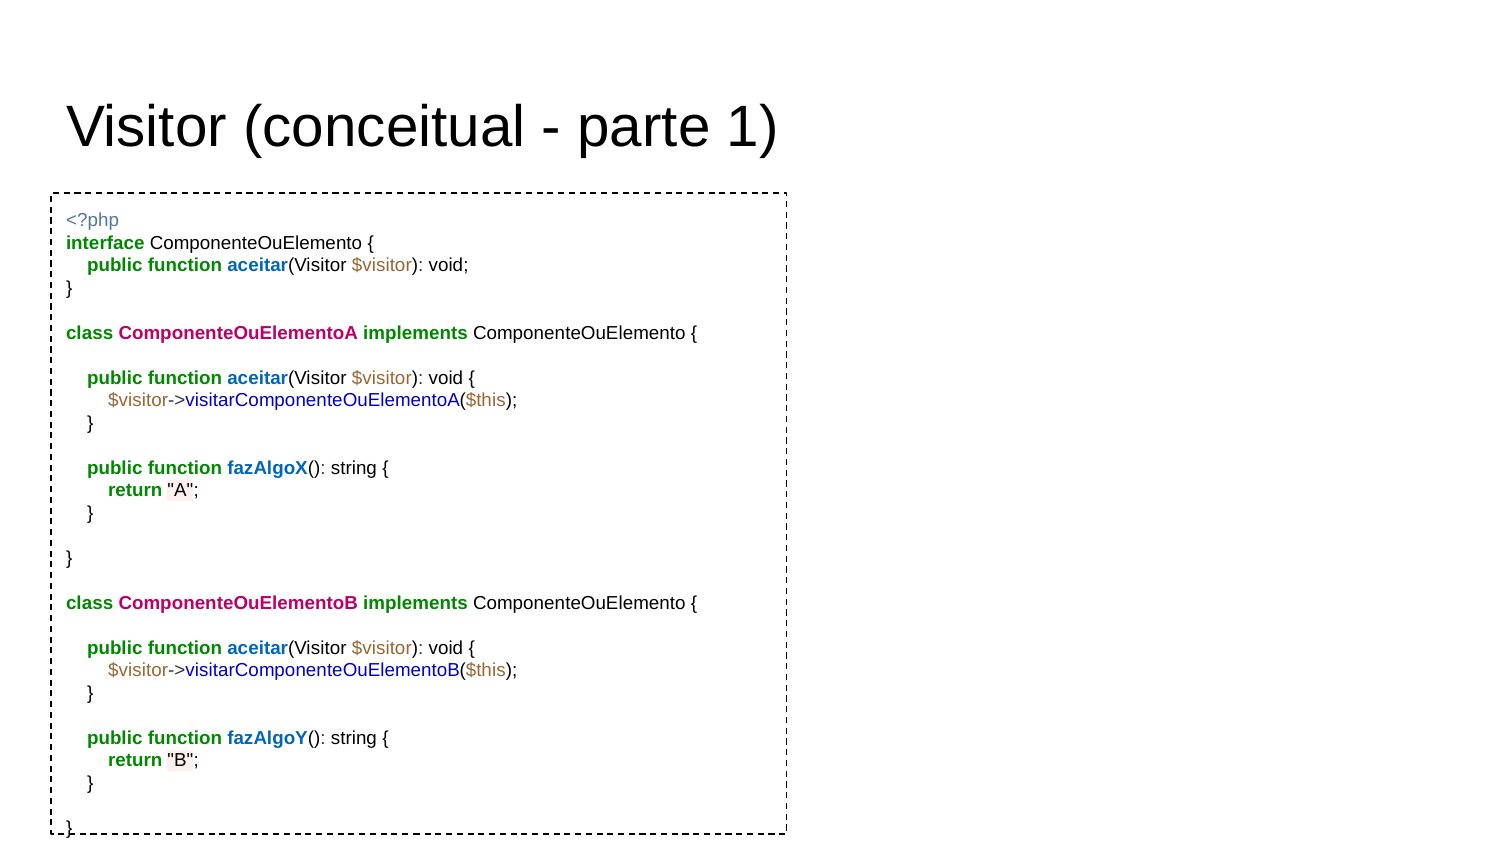

# Visitor (conceitual - parte 1)
<?php
interface ComponenteOuElemento {
    public function aceitar(Visitor $visitor): void;
}

class ComponenteOuElementoA implements ComponenteOuElemento {

    public function aceitar(Visitor $visitor): void {
        $visitor->visitarComponenteOuElementoA($this);
    }

    public function fazAlgoX(): string {
        return "A";
    }

}

class ComponenteOuElementoB implements ComponenteOuElemento {

    public function aceitar(Visitor $visitor): void {
        $visitor->visitarComponenteOuElementoB($this);
    }

    public function fazAlgoY(): string {
        return "B";
    }

}